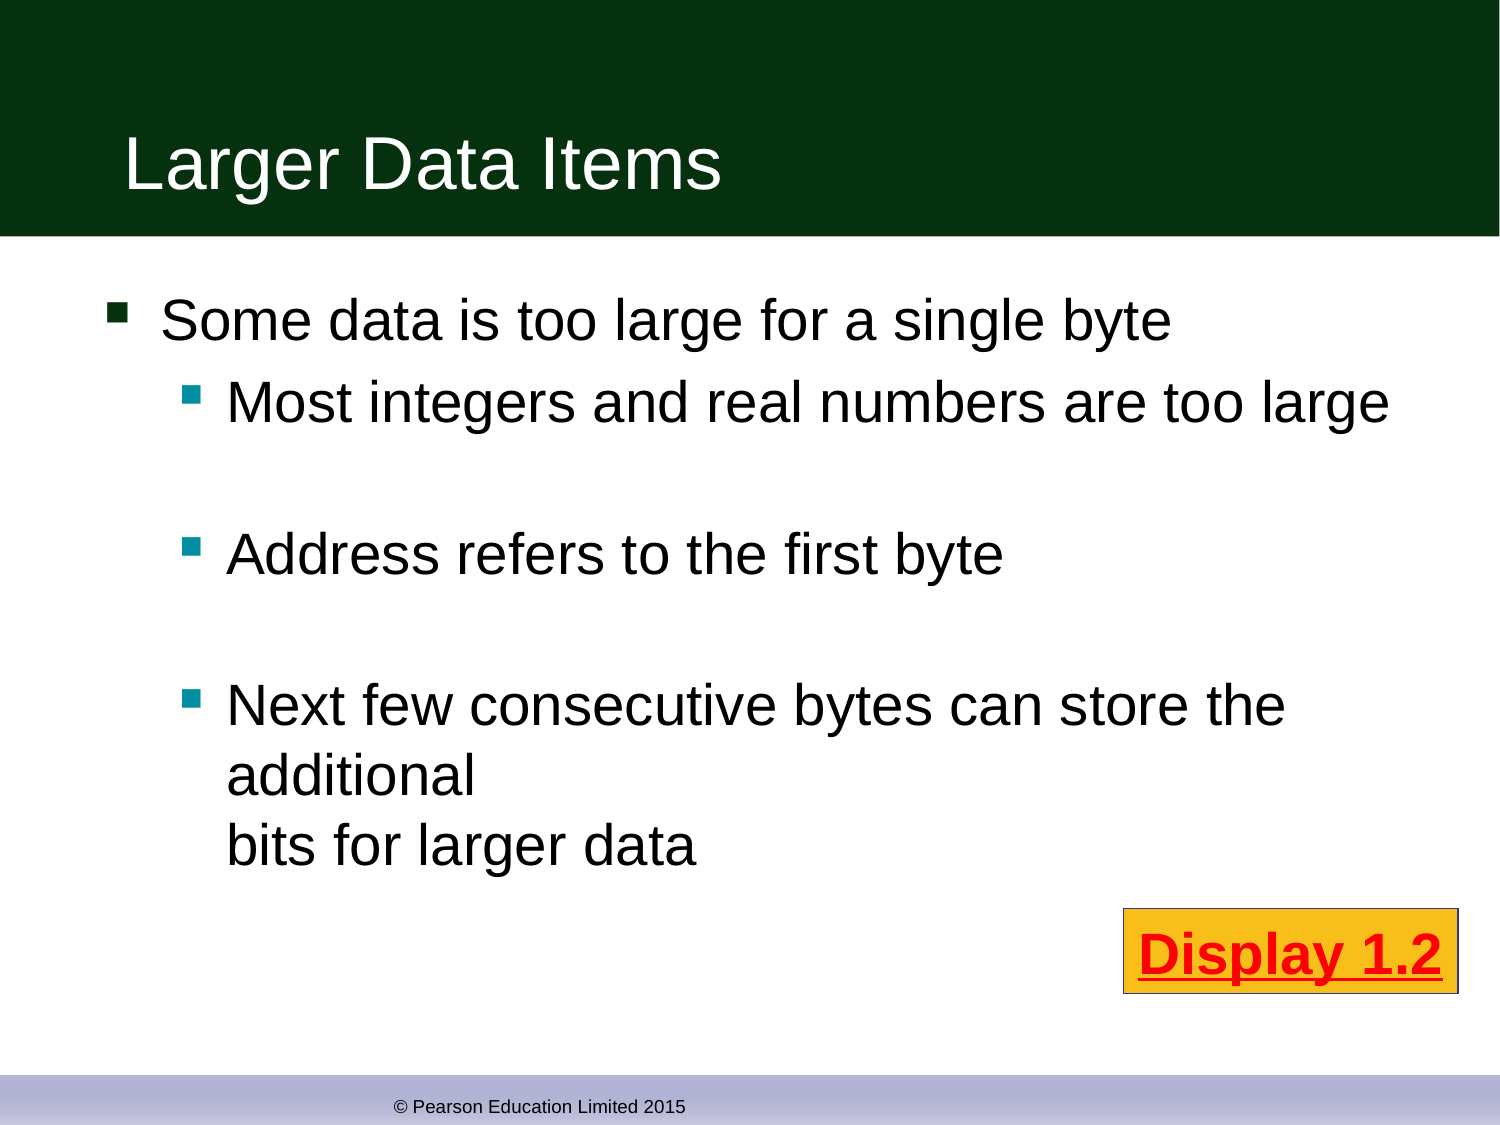

# Larger Data Items
Some data is too large for a single byte
Most integers and real numbers are too large
Address refers to the first byte
Next few consecutive bytes can store the
additional
bits for larger data
Display 1.2